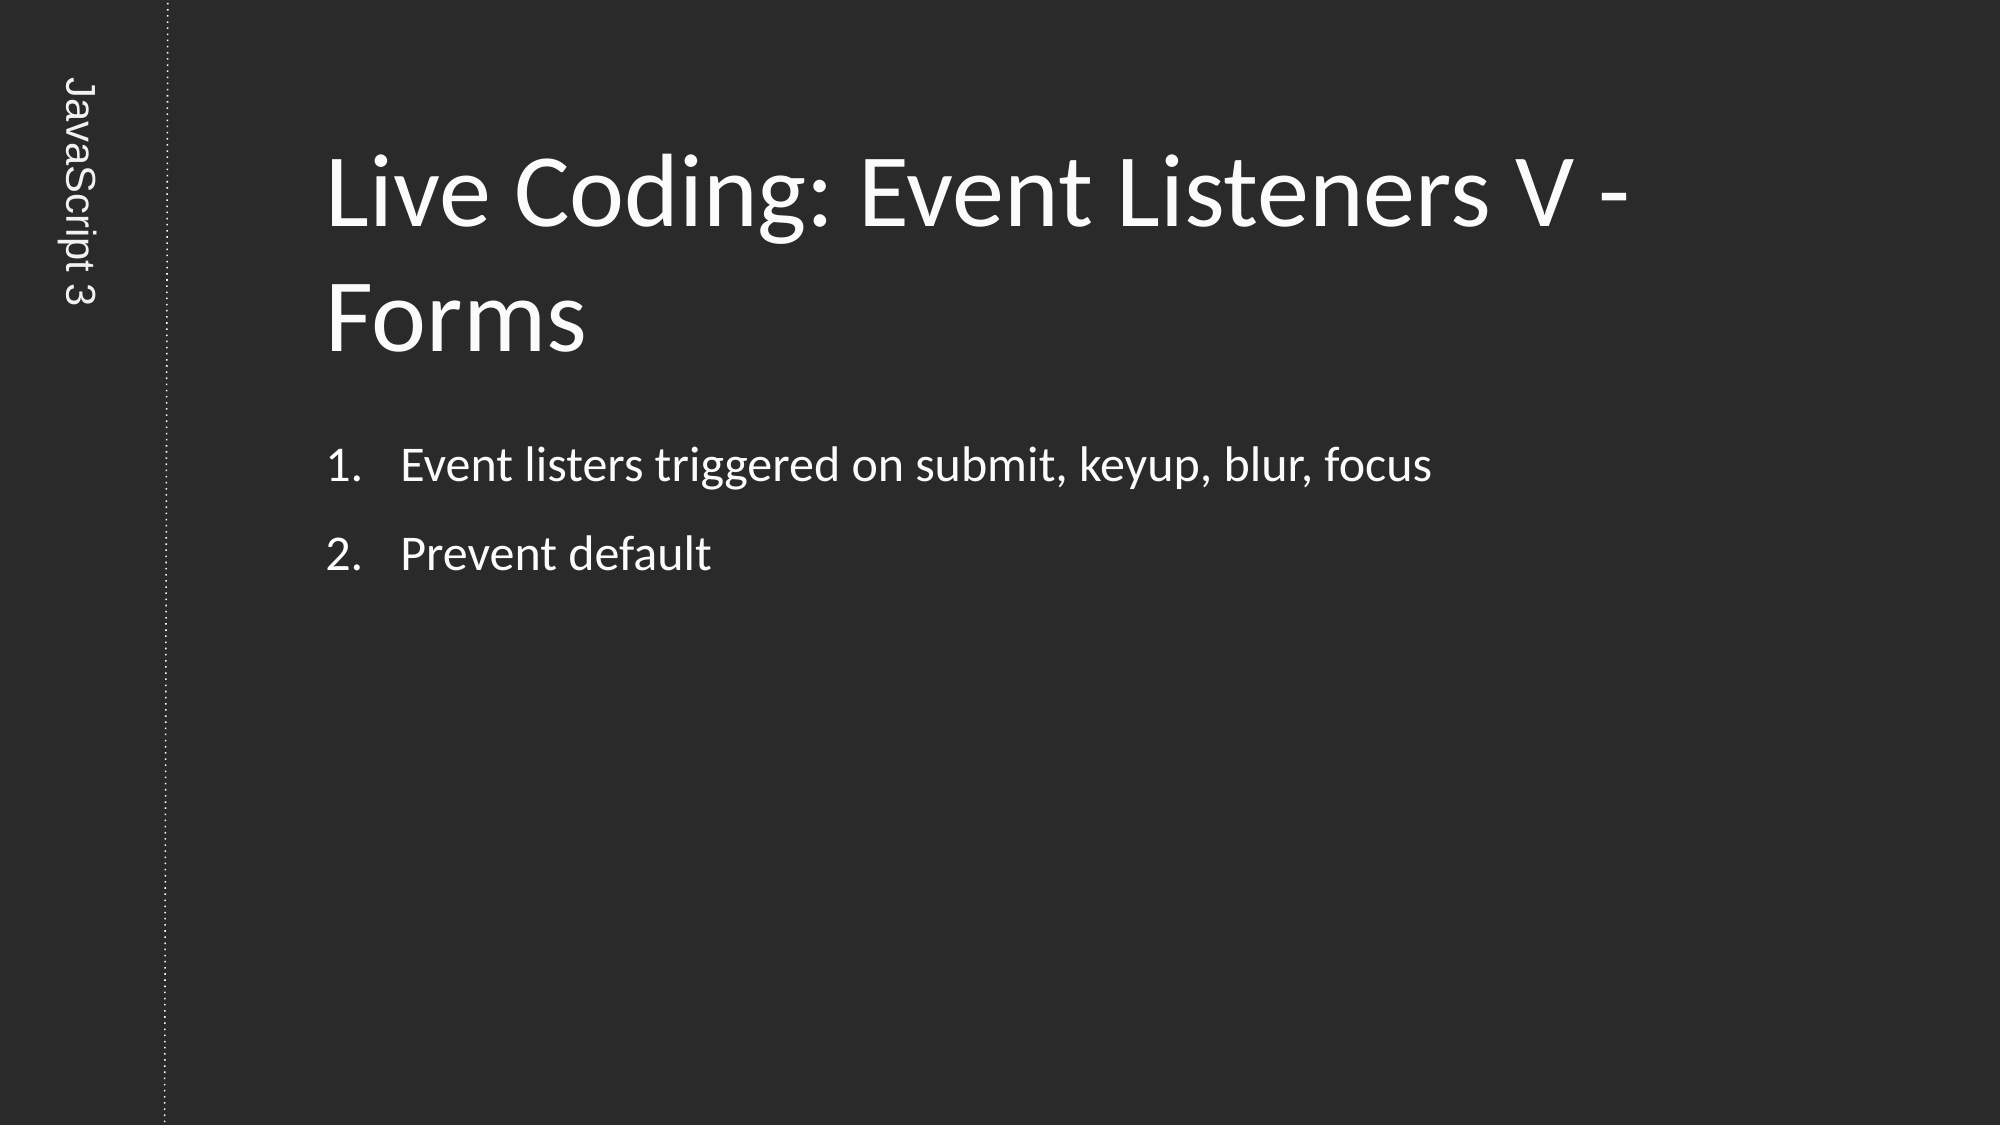

# Live Coding: Event Listeners V - Forms
Event listers triggered on submit, keyup, blur, focus
Prevent default